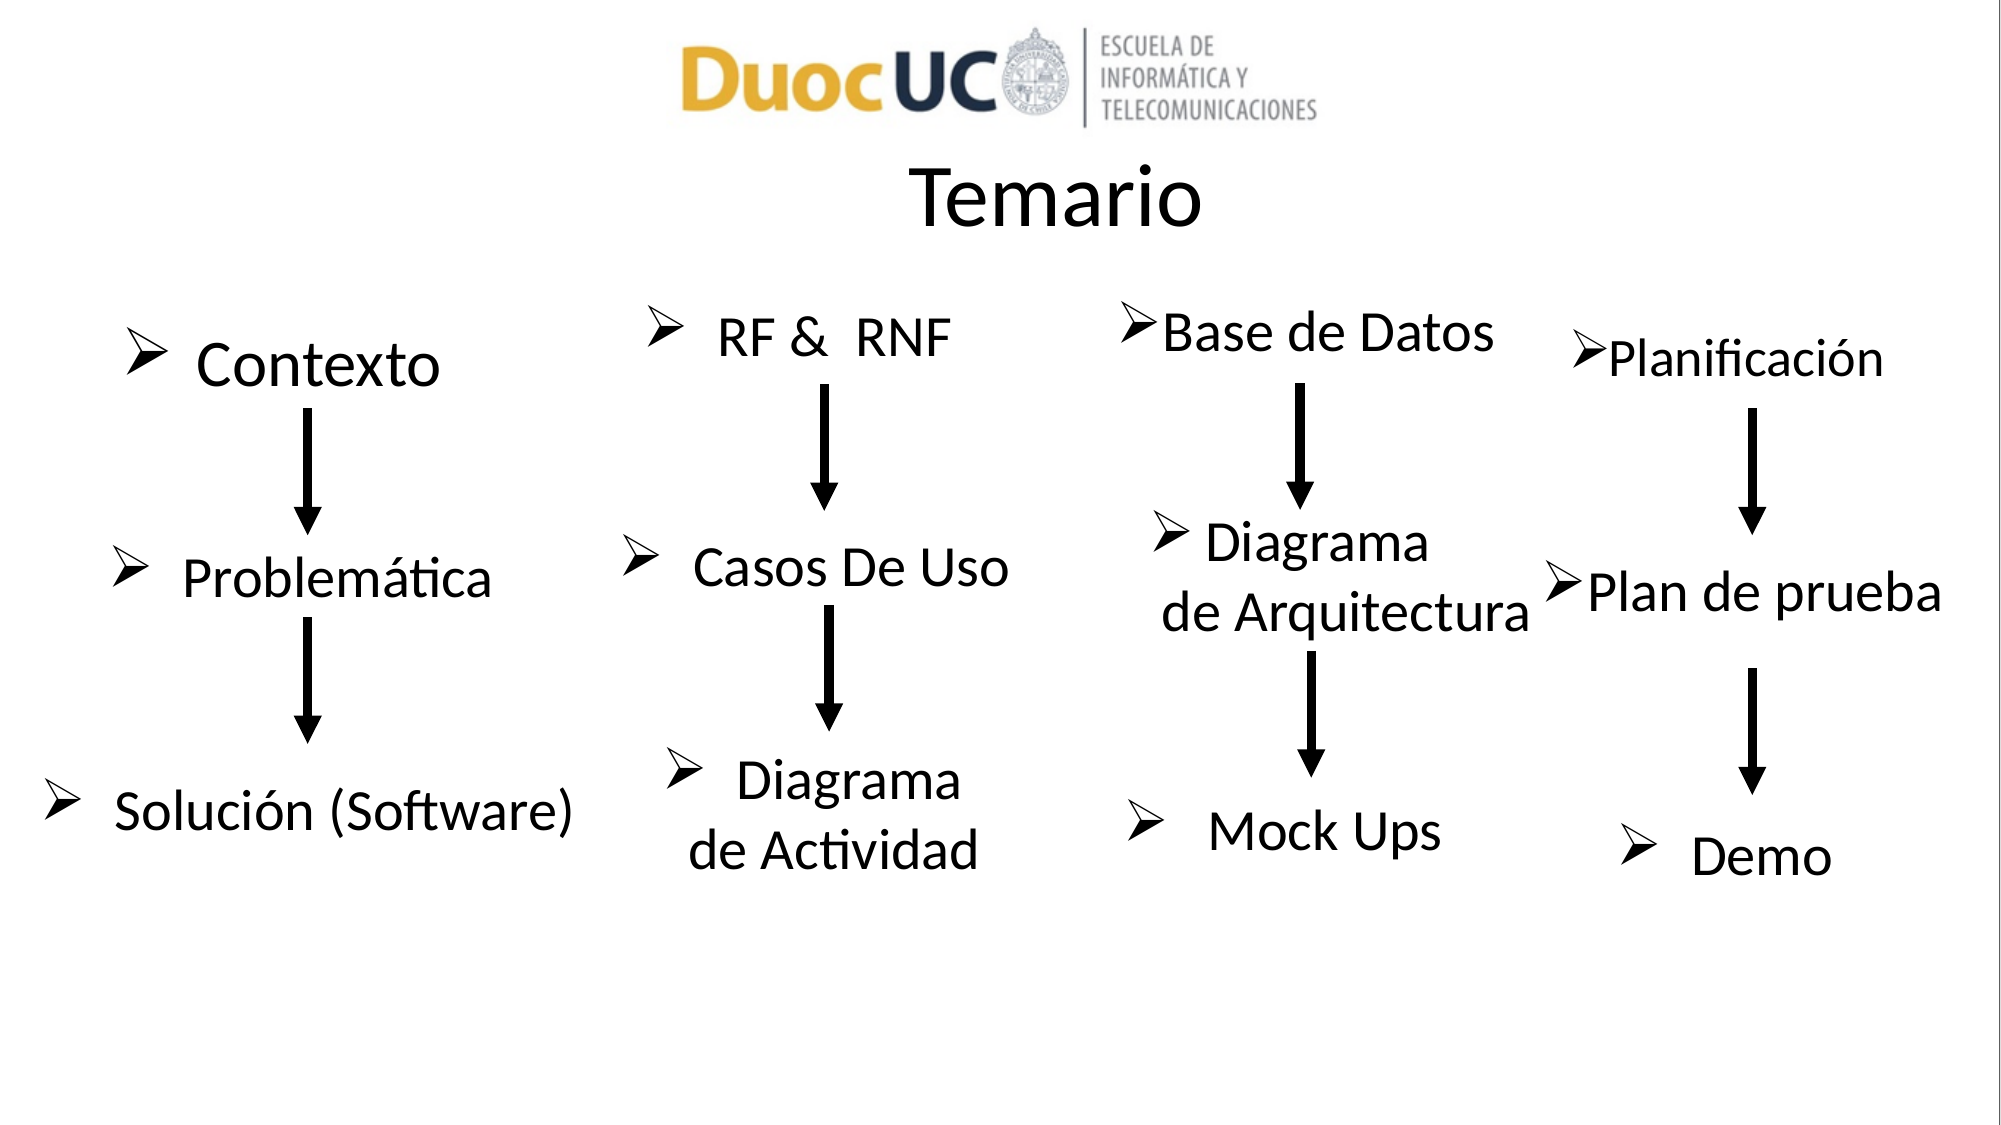

# Temario
RF &  RNF
Base de Datos
Contexto
Planificación
Diagrama
 de Arquitectura
Casos De Uso
Problemática
Plan de prueba
Diagrama
  de Actividad
Solución (Software)
Mock Ups
Demo